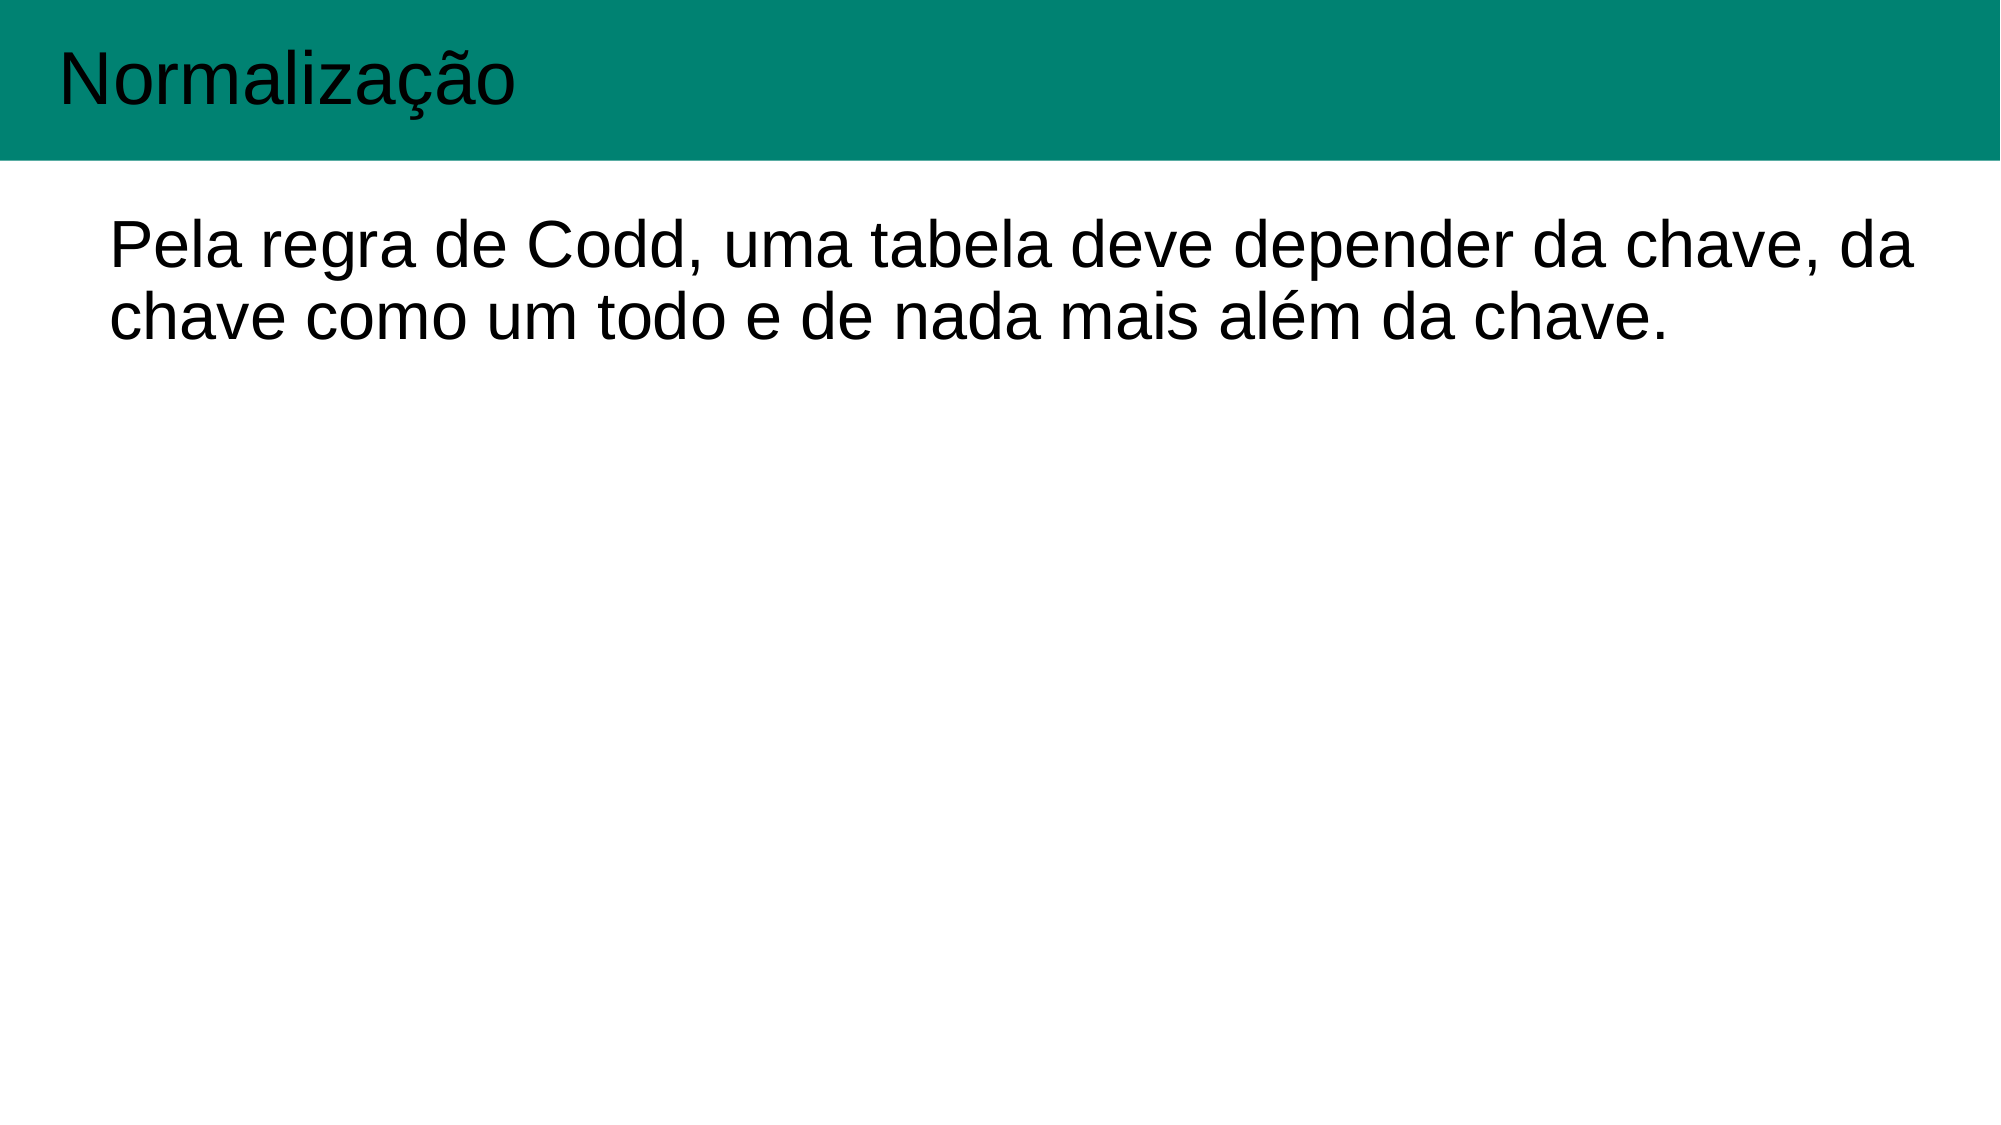

Normalização
#
Pela regra de Codd, uma tabela deve depender da chave, da chave como um todo e de nada mais além da chave.